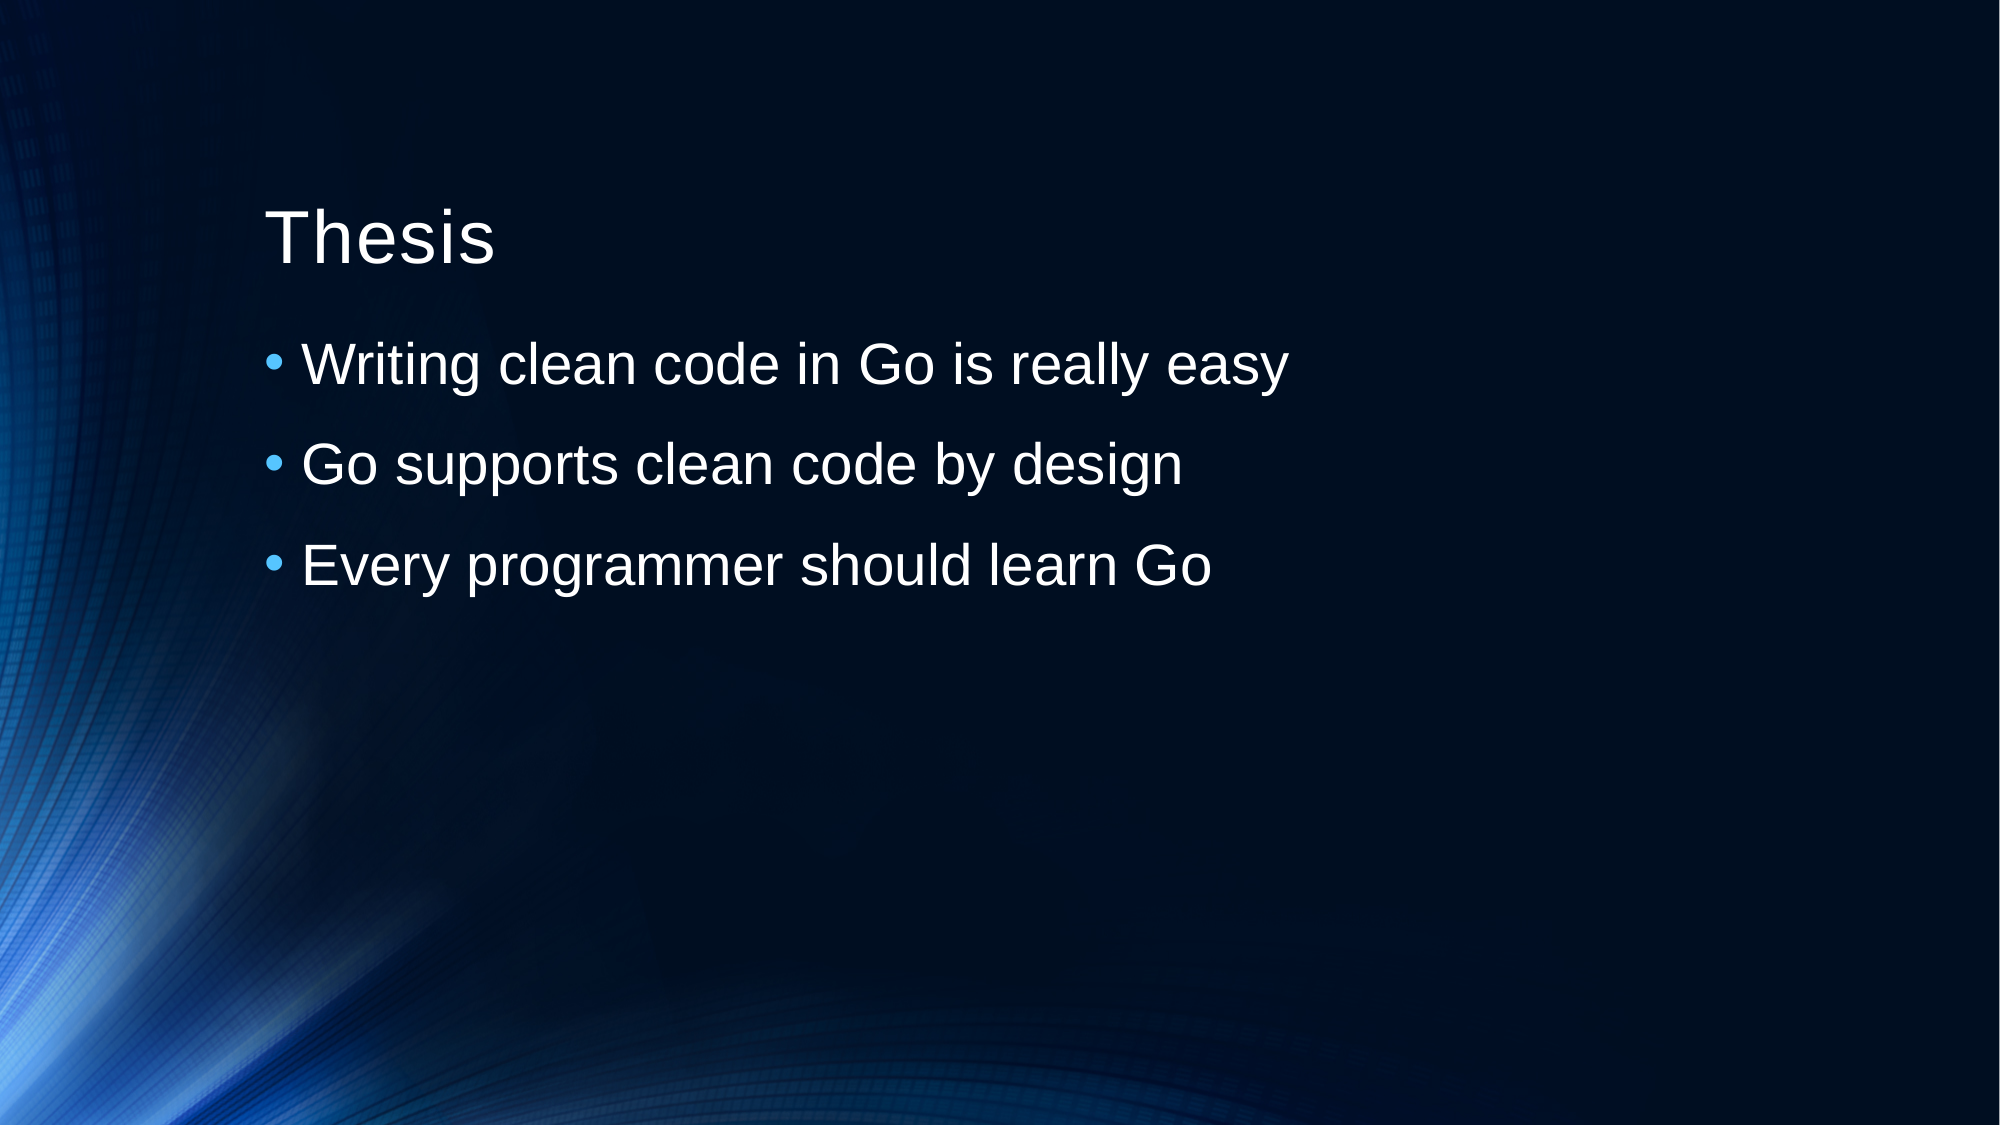

# Thesis
Writing clean code in Go is really easy
Go supports clean code by design
Every programmer should learn Go